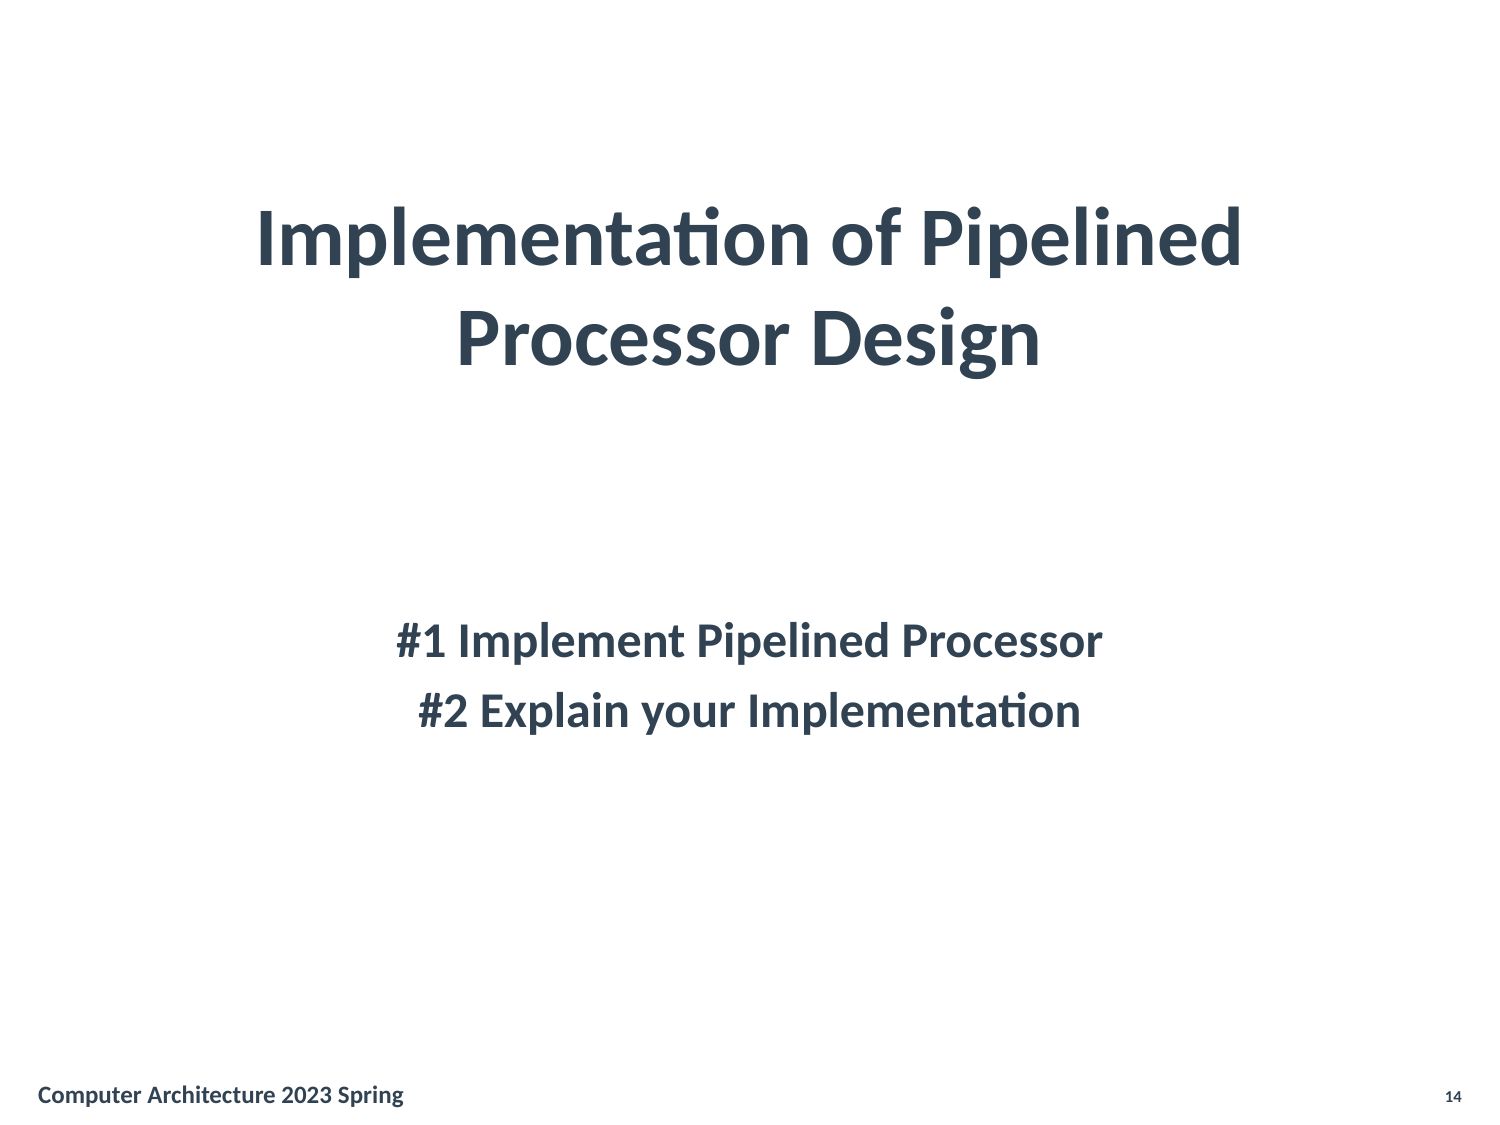

# Implementation of Pipelined Processor Design
#1 Implement Pipelined Processor
#2 Explain your Implementation